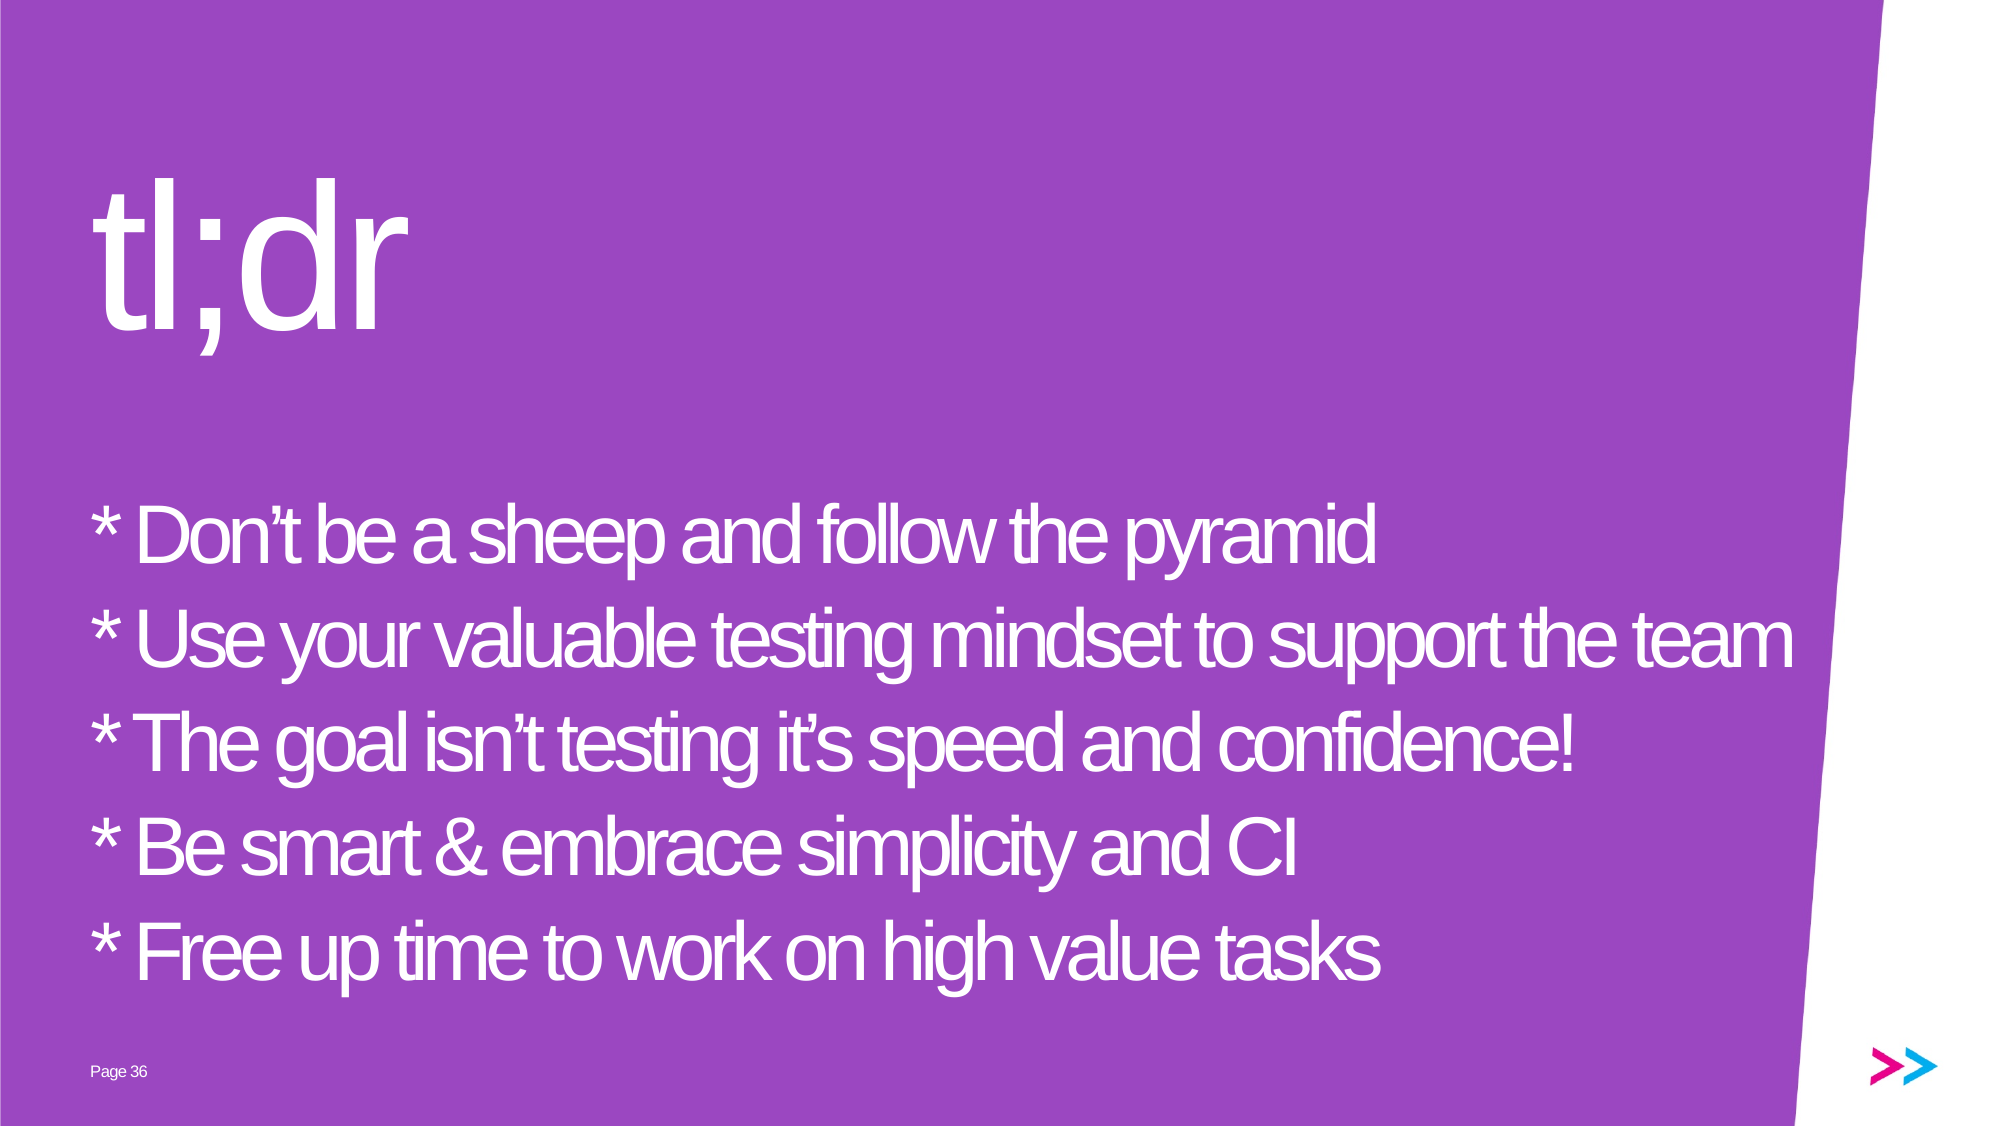

# tl;dr * Don’t be a sheep and follow the pyramid * Use your valuable testing mindset to support the team * The goal isn’t testing it’s speed and confidence! * Be smart & embrace simplicity and CI * Free up time to work on high value tasks
36